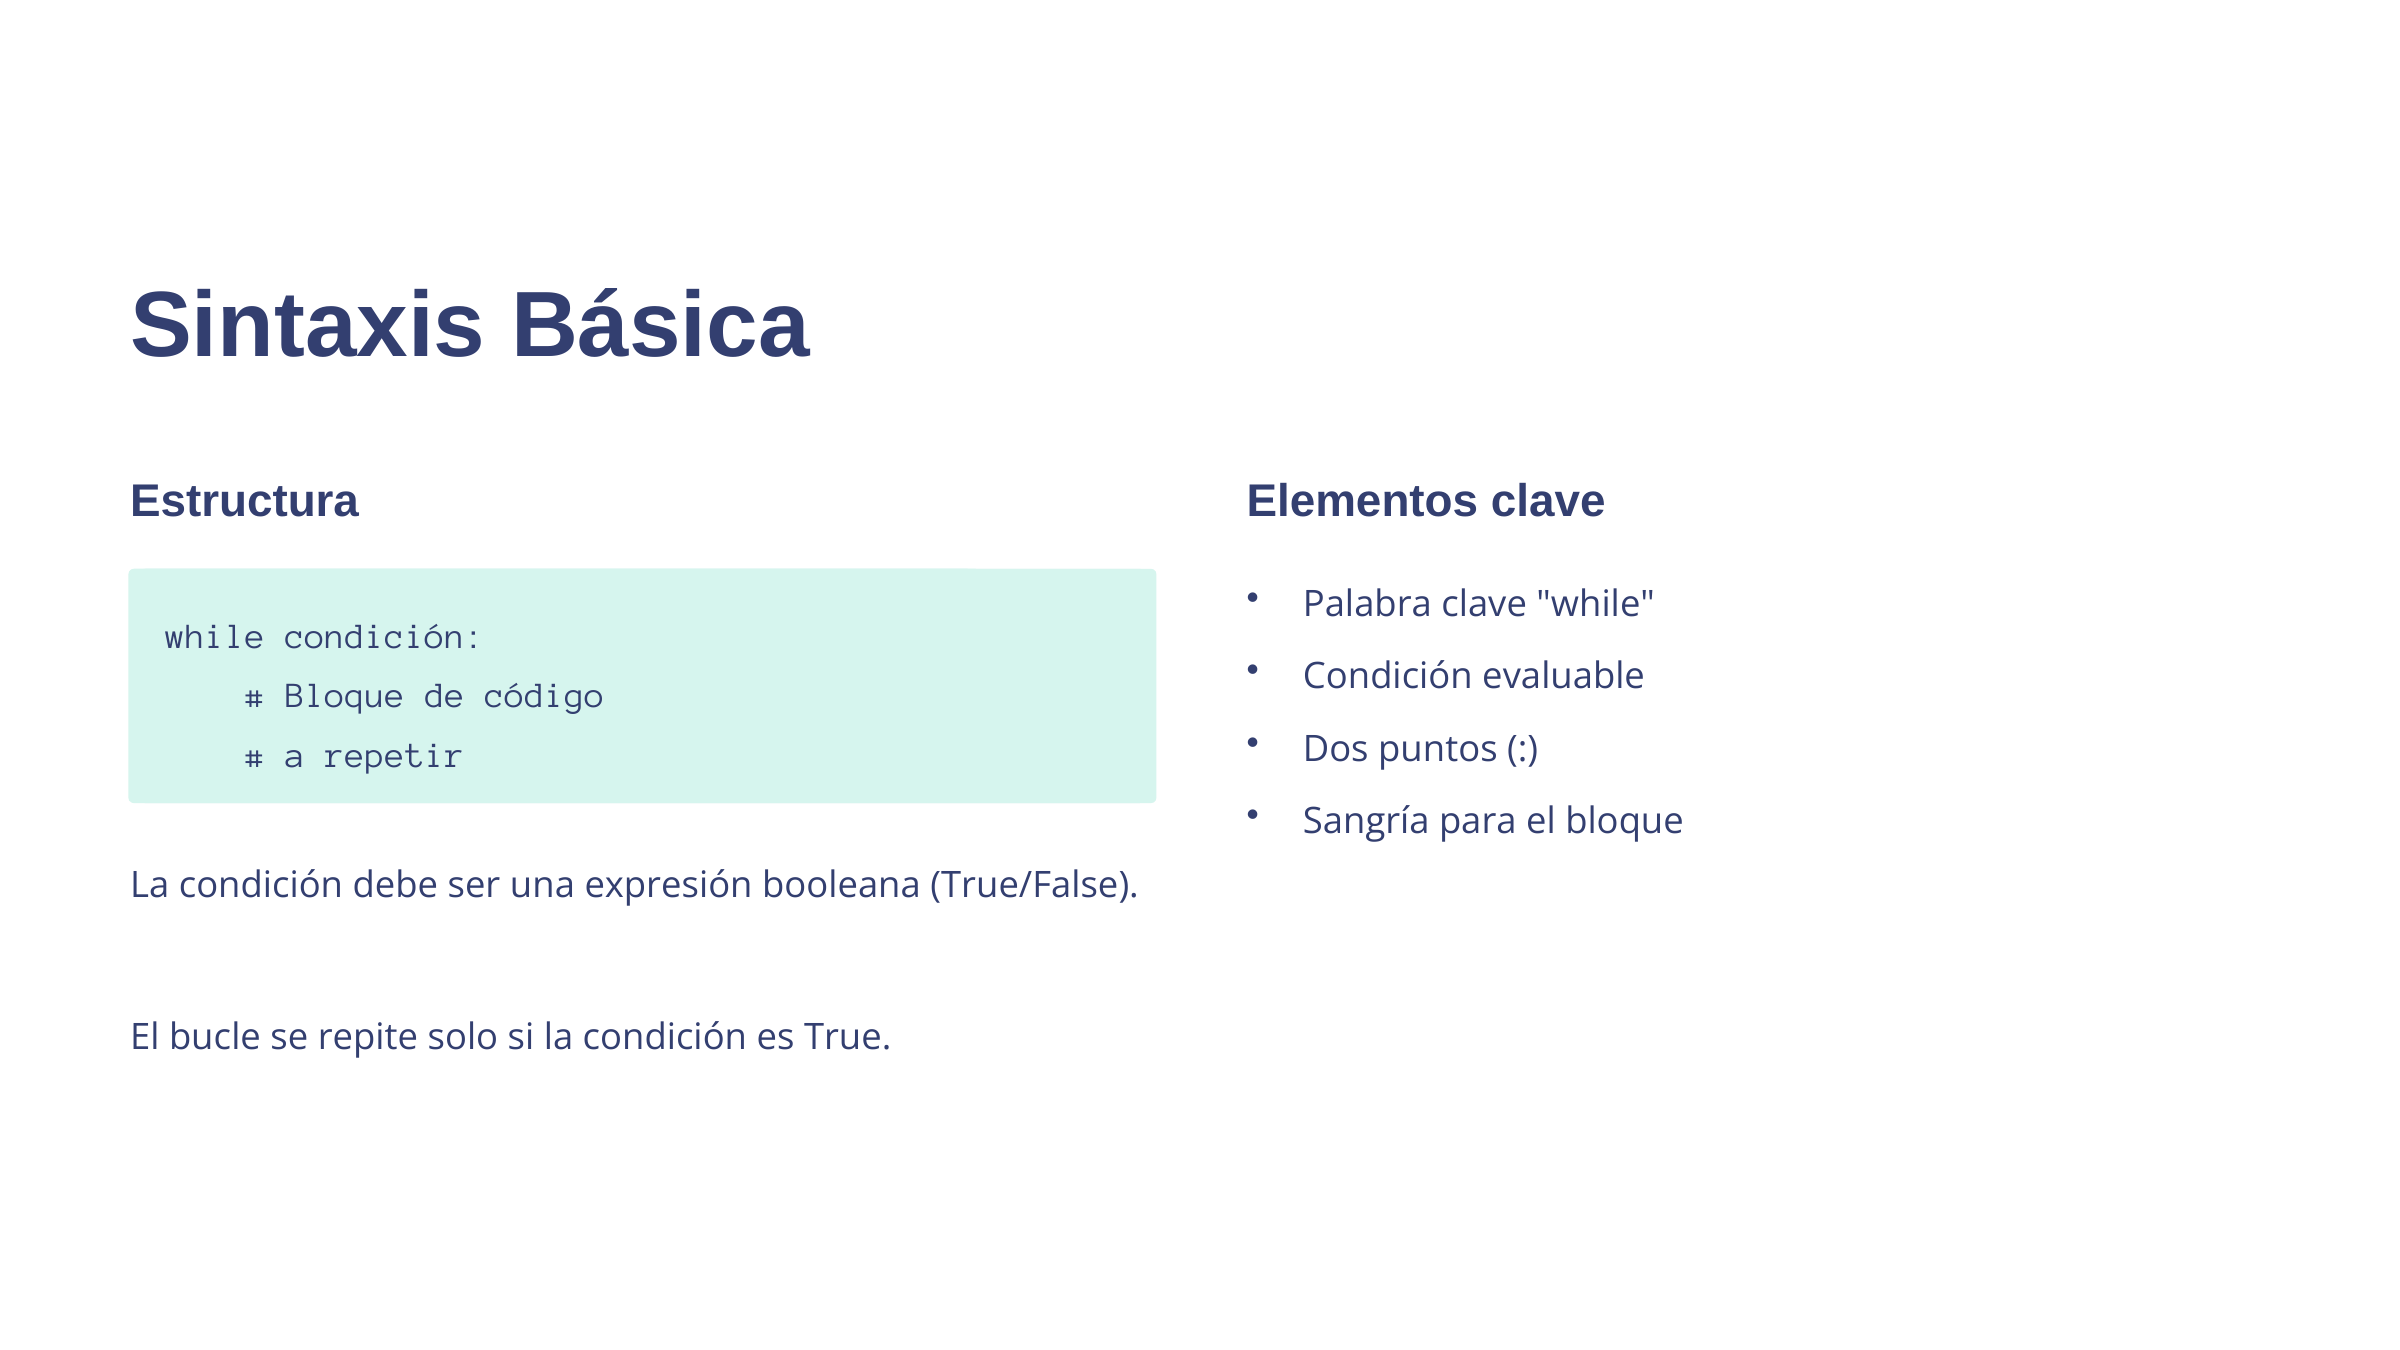

Sintaxis Básica
Estructura
Elementos clave
Palabra clave "while"

while condición:
    # Bloque de código
    # a repetir
Condición evaluable
Dos puntos (:)
Sangría para el bloque
La condición debe ser una expresión booleana (True/False).
El bucle se repite solo si la condición es True.